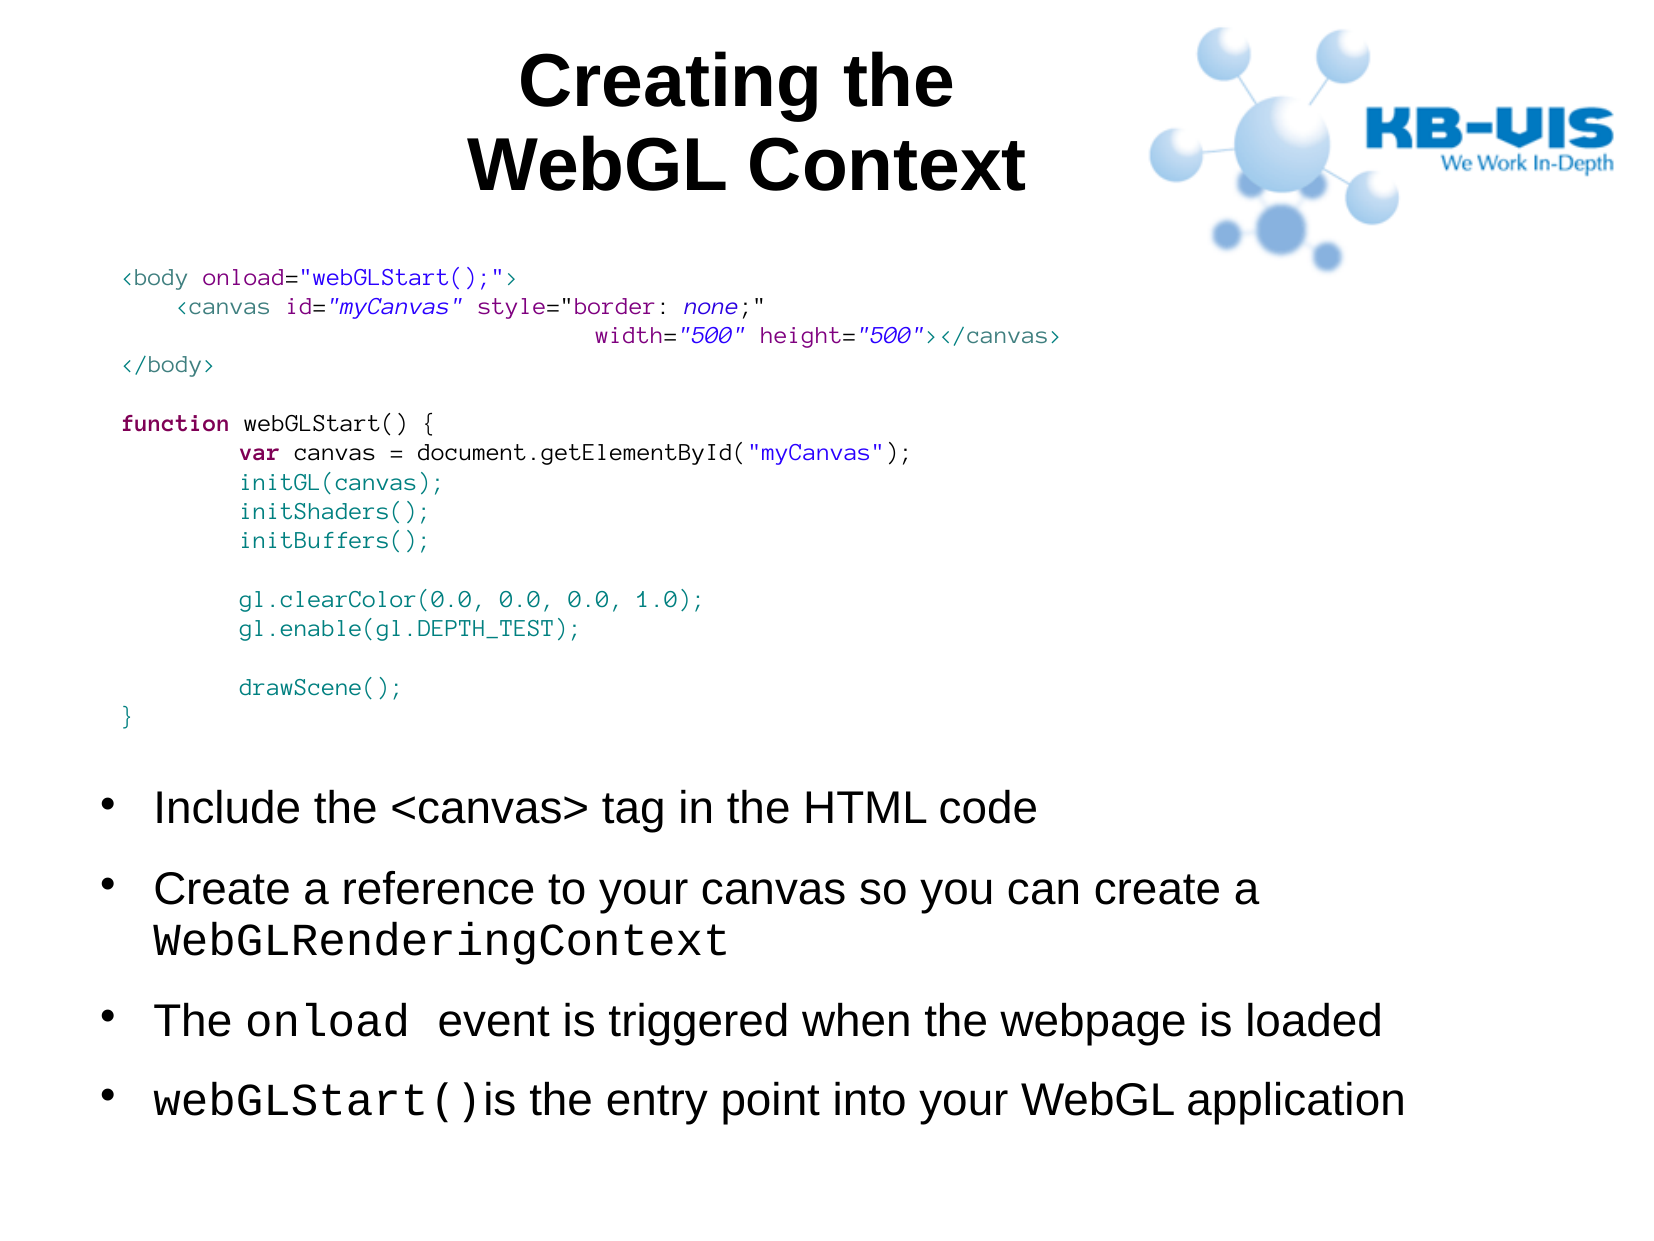

Creating the
WebGL Context
<body onload="webGLStart();">
    <canvas id="myCanvas" style="border: none;"
				width="500" height="500"></canvas>
</body>

function webGLStart() {
	var canvas = document.getElementById("myCanvas");
	initGL(canvas);
	initShaders();
	initBuffers();

	gl.clearColor(0.0, 0.0, 0.0, 1.0);
	gl.enable(gl.DEPTH_TEST);

	drawScene();
}
Include the <canvas> tag in the HTML code
Create a reference to your canvas so you can create a WebGLRenderingContext
The onload event is triggered when the webpage is loaded
webGLStart()is the entry point into your WebGL application